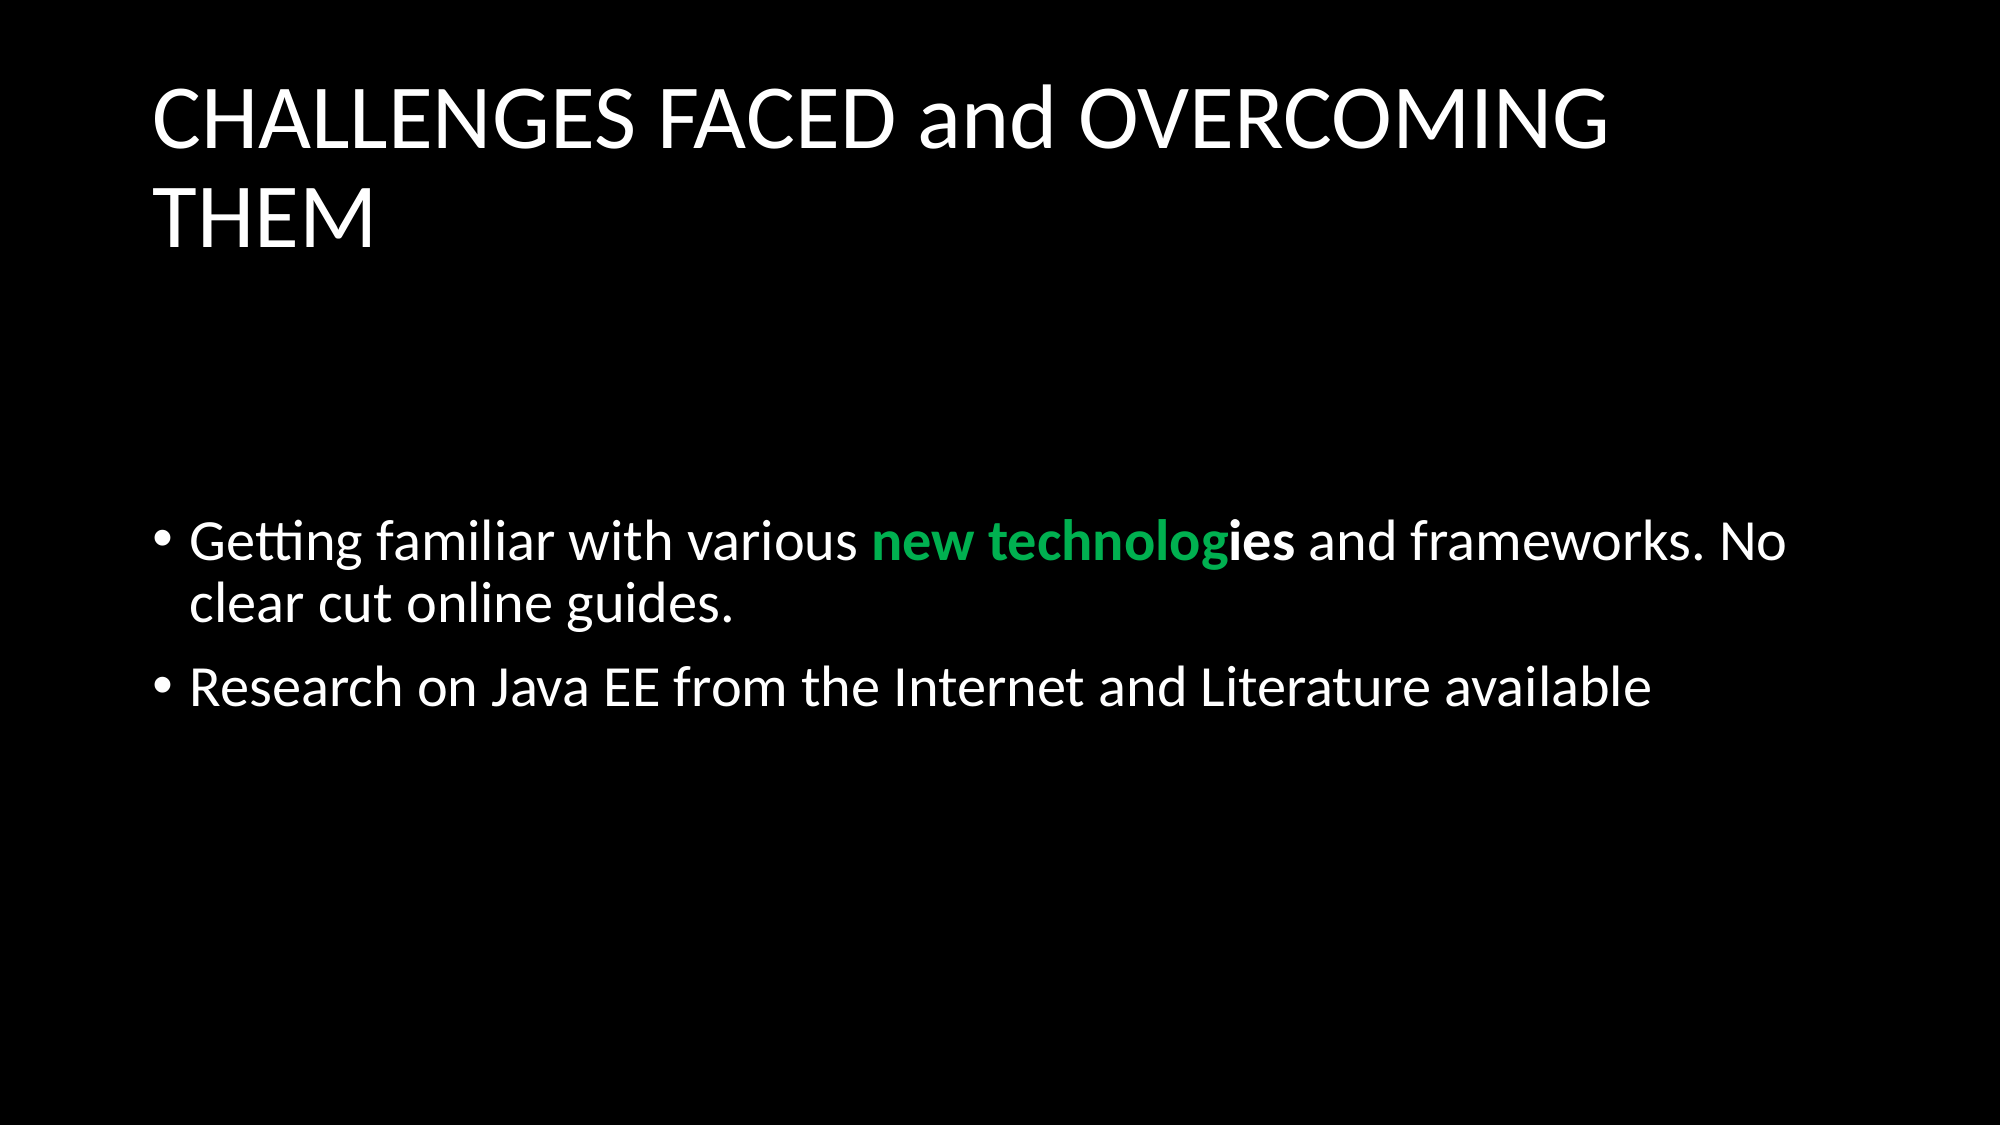

# CHALLENGES FACED and OVERCOMING THEM
Getting familiar with various new technologies and frameworks. No clear cut online guides.
Research on Java EE from the Internet and Literature available